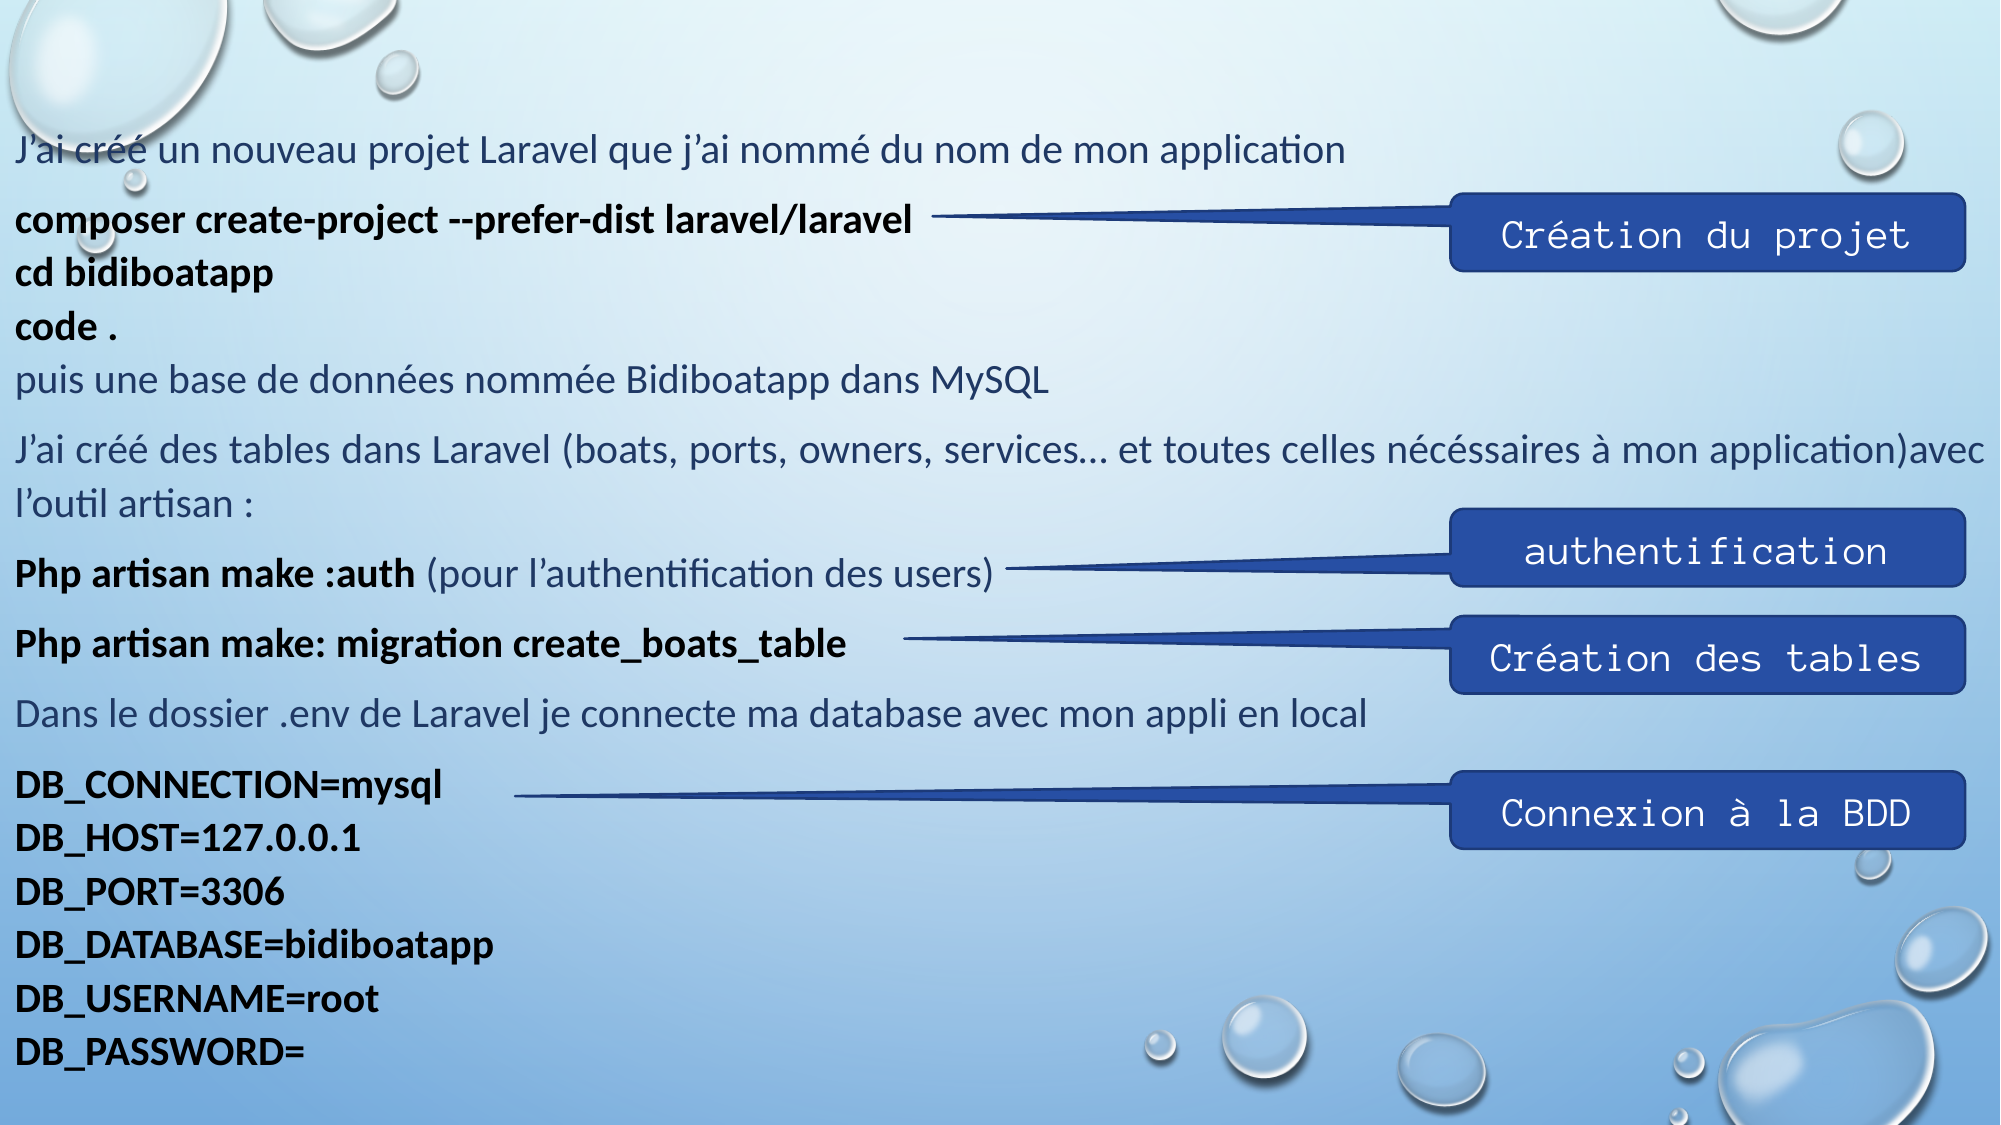

J’ai créé un nouveau projet Laravel que j’ai nommé du nom de mon application
composer create-project --prefer-dist laravel/laravel
cd bidiboatapp
code .
puis une base de données nommée Bidiboatapp dans MySQL
J’ai créé des tables dans Laravel (boats, ports, owners, services… et toutes celles nécéssaires à mon application)avec l’outil artisan :
Php artisan make :auth (pour l’authentification des users)
Php artisan make: migration create_boats_table
Dans le dossier .env de Laravel je connecte ma database avec mon appli en local
DB_CONNECTION=mysql
DB_HOST=127.0.0.1
DB_PORT=3306
DB_DATABASE=bidiboatapp
DB_USERNAME=root
DB_PASSWORD=
Création du projet
authentification
Création des tables
Connexion à la BDD